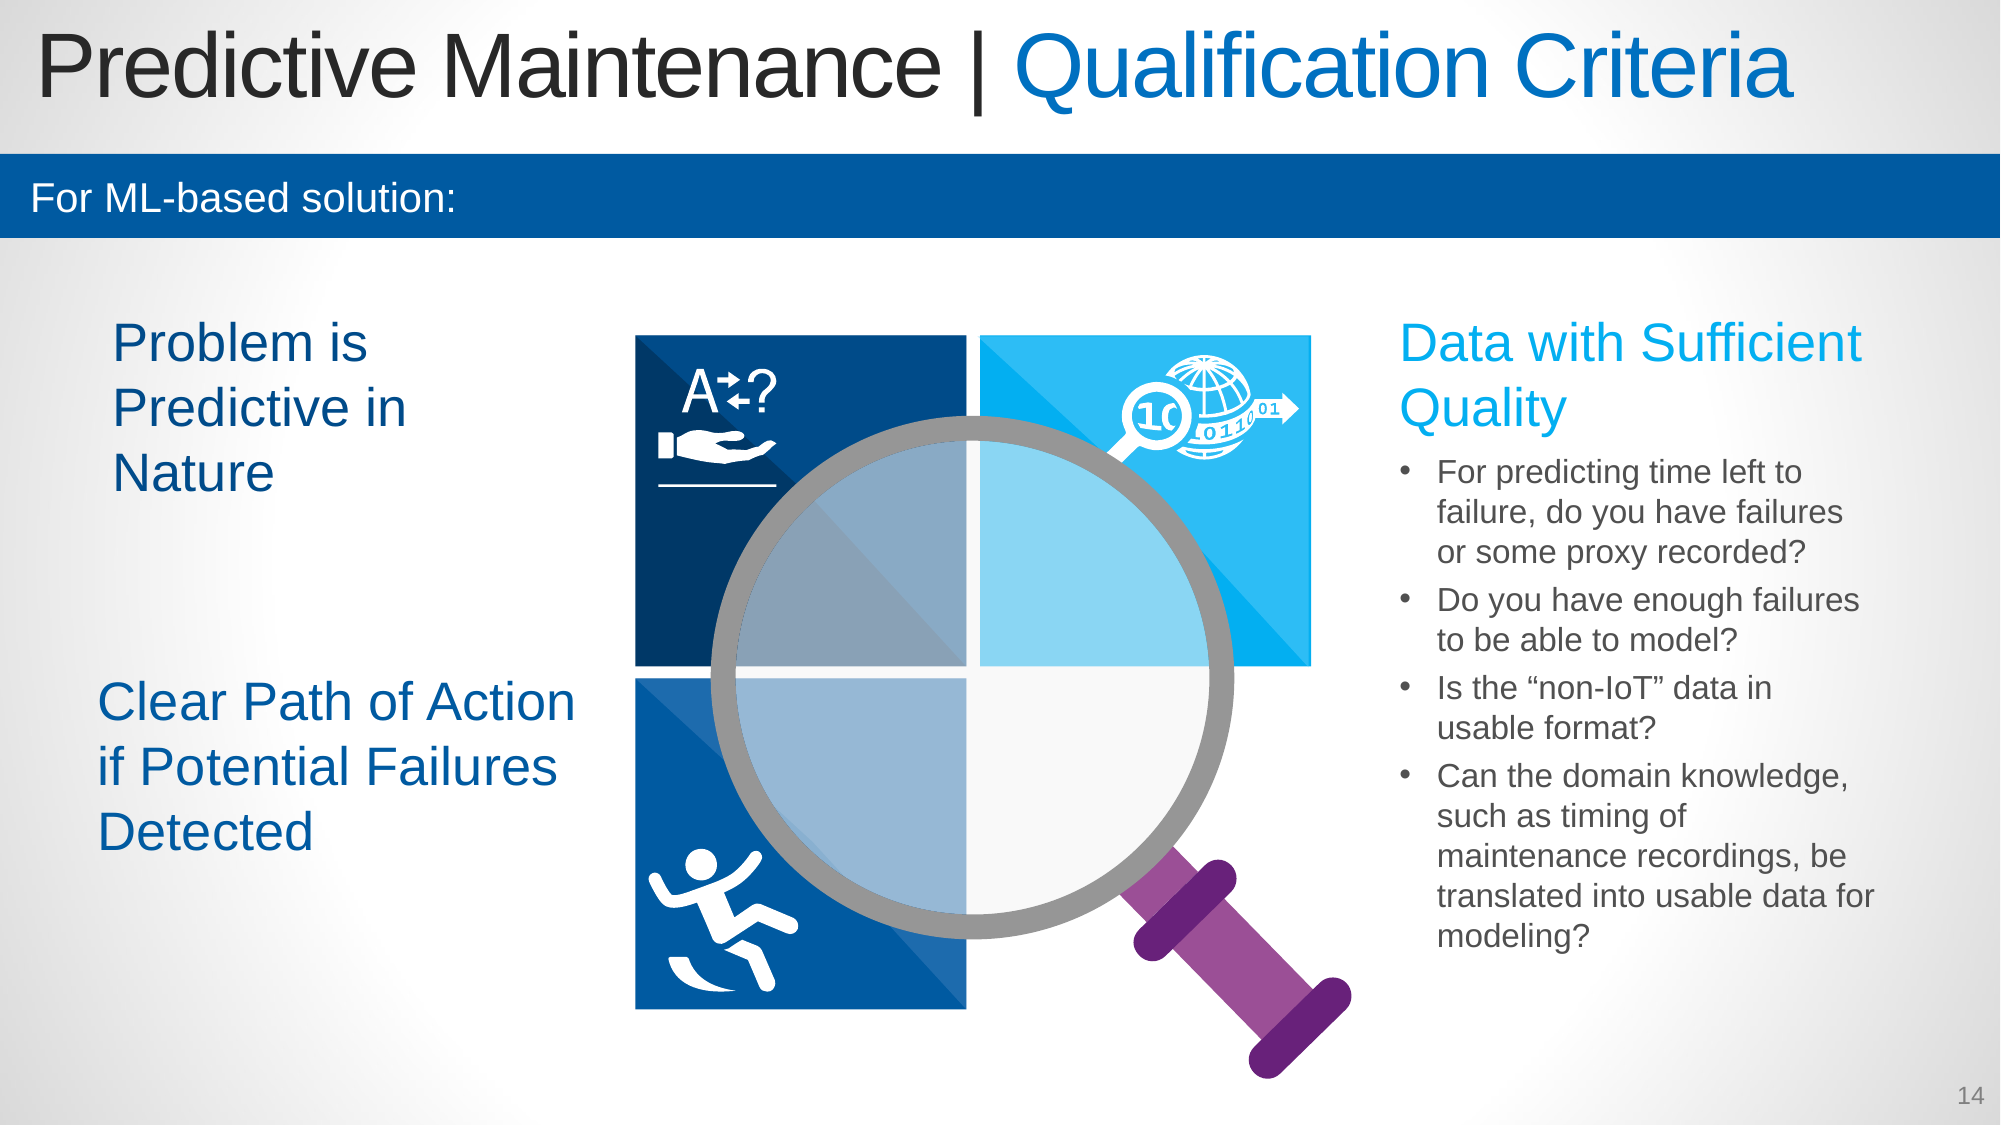

Predictive Maintenance | Qualification Criteria
For ML-based solution:
Problem is Predictive in Nature
Data with Sufficient Quality
For predicting time left to failure, do you have failures or some proxy recorded?
Do you have enough failures to be able to model?
Is the “non-IoT” data in usable format?
Can the domain knowledge, such as timing of maintenance recordings, be translated into usable data for modeling?

Clear Path of Action if Potential Failures Detected

14